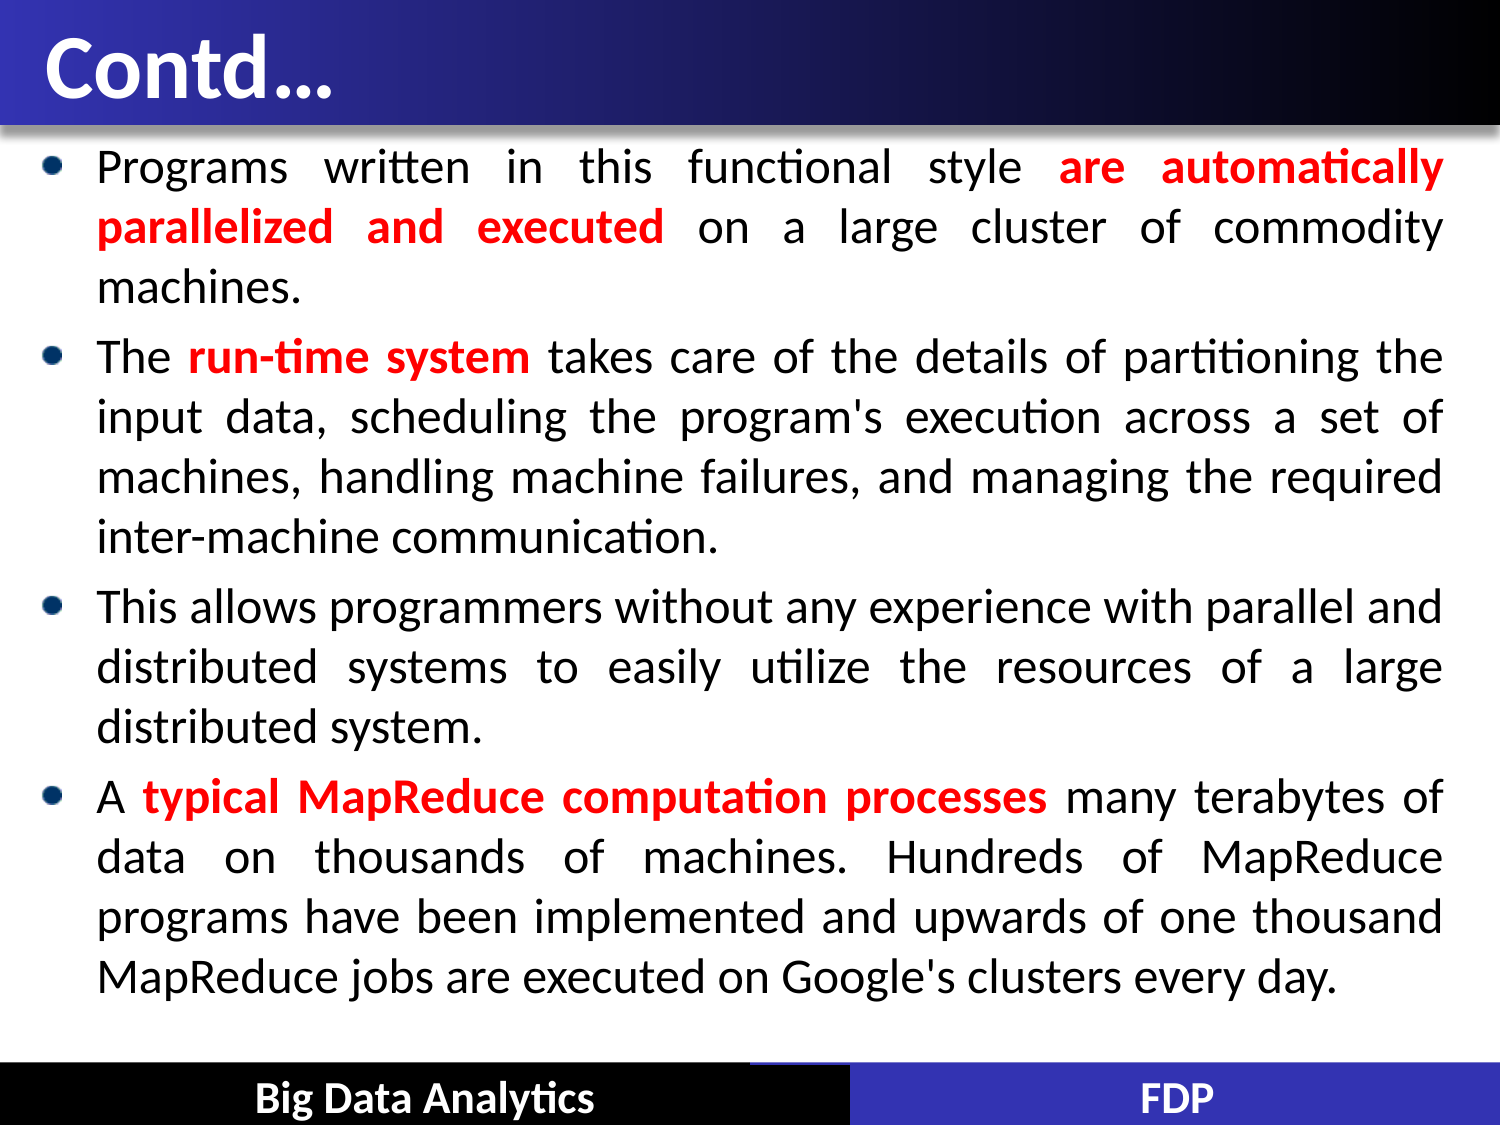

# Contd…
Programs written in this functional style are automatically parallelized and executed on a large cluster of commodity machines.
The run-time system takes care of the details of partitioning the input data, scheduling the program's execution across a set of machines, handling machine failures, and managing the required inter-machine communication.
This allows programmers without any experience with parallel and distributed systems to easily utilize the resources of a large distributed system.
A typical MapReduce computation processes many terabytes of data on thousands of machines. Hundreds of MapReduce programs have been implemented and upwards of one thousand MapReduce jobs are executed on Google's clusters every day.

Big Data Analytics
FDP